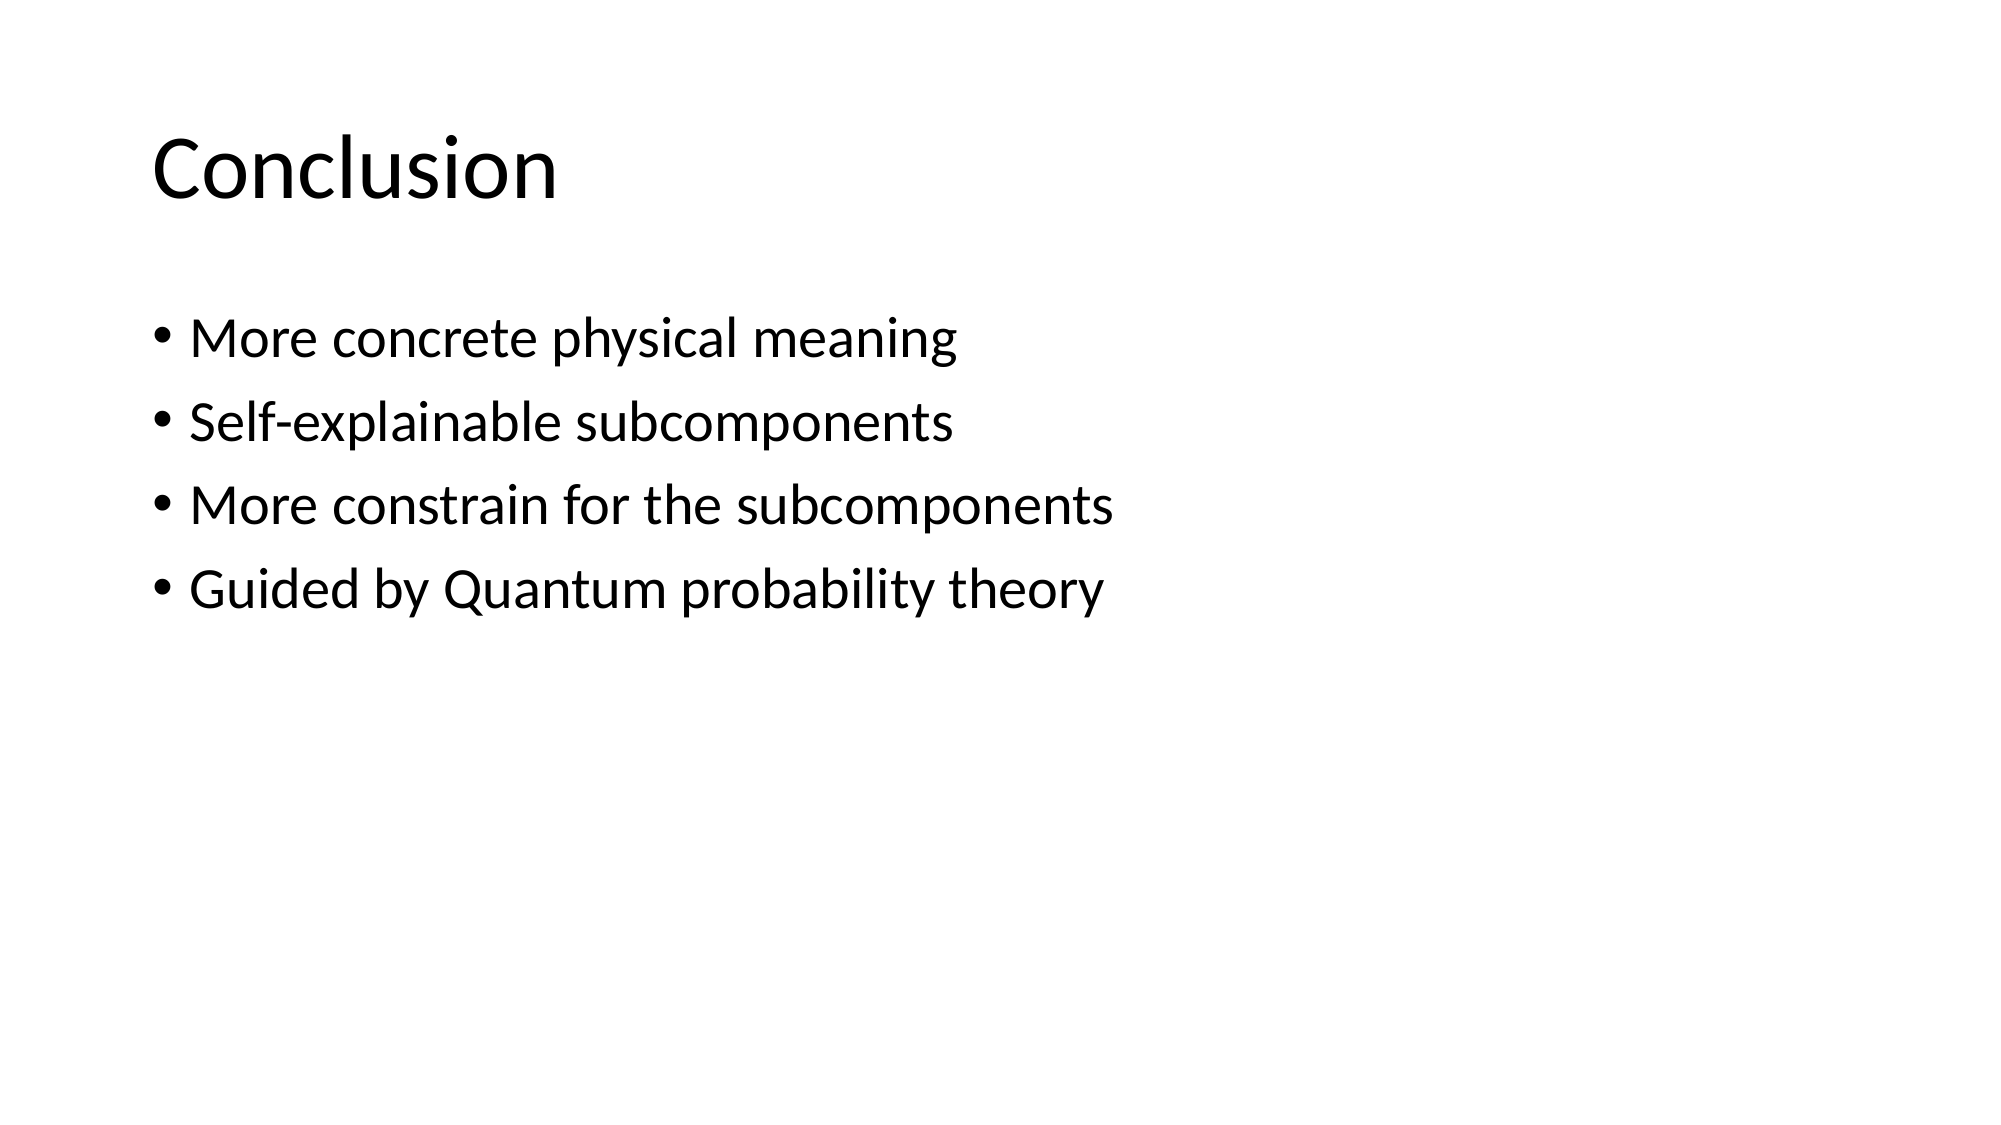

# Conclusion
More concrete physical meaning
Self-explainable subcomponents
More constrain for the subcomponents
Guided by Quantum probability theory